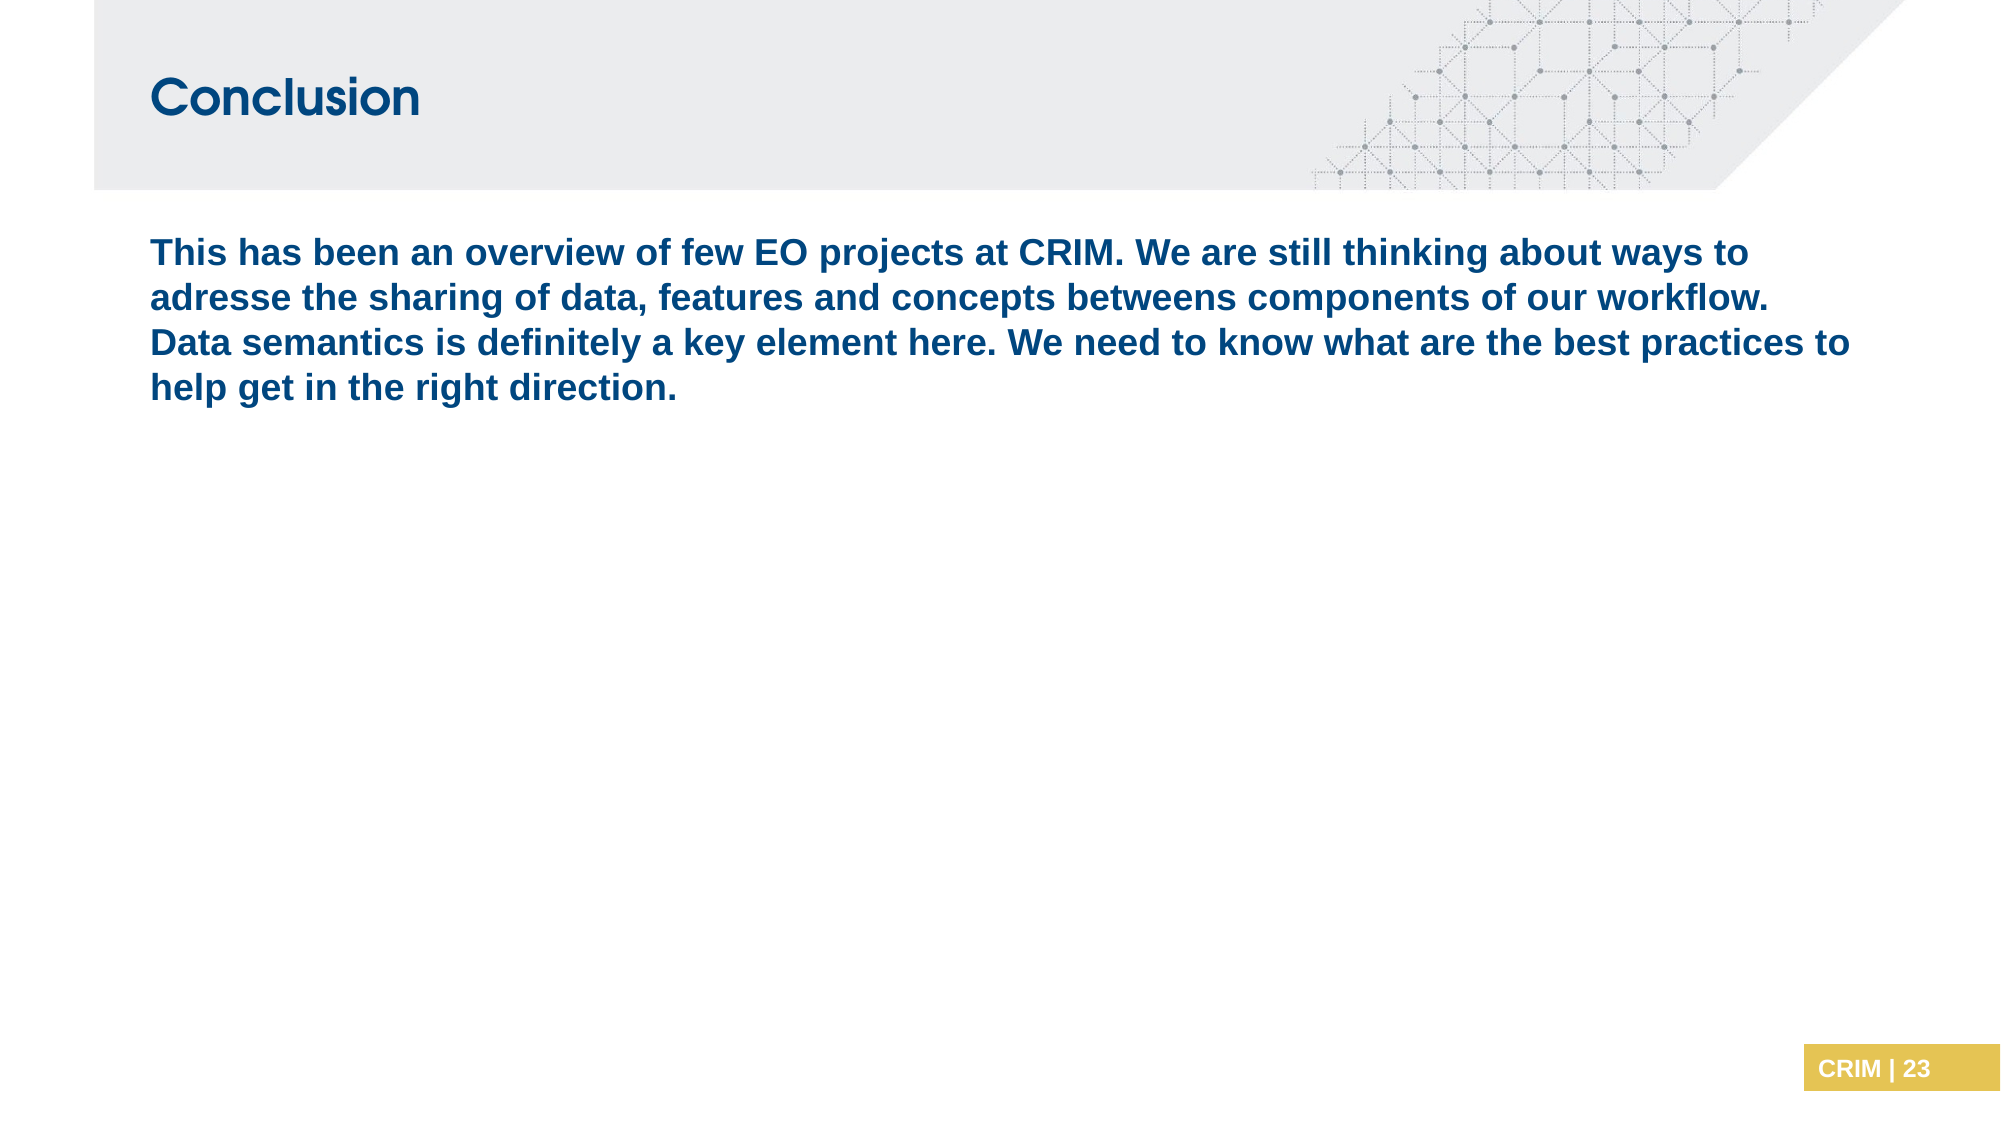

Conclusion
This has been an overview of few EO projects at CRIM. We are still thinking about ways to adresse the sharing of data, features and concepts betweens components of our workflow. Data semantics is definitely a key element here. We need to know what are the best practices to help get in the right direction.